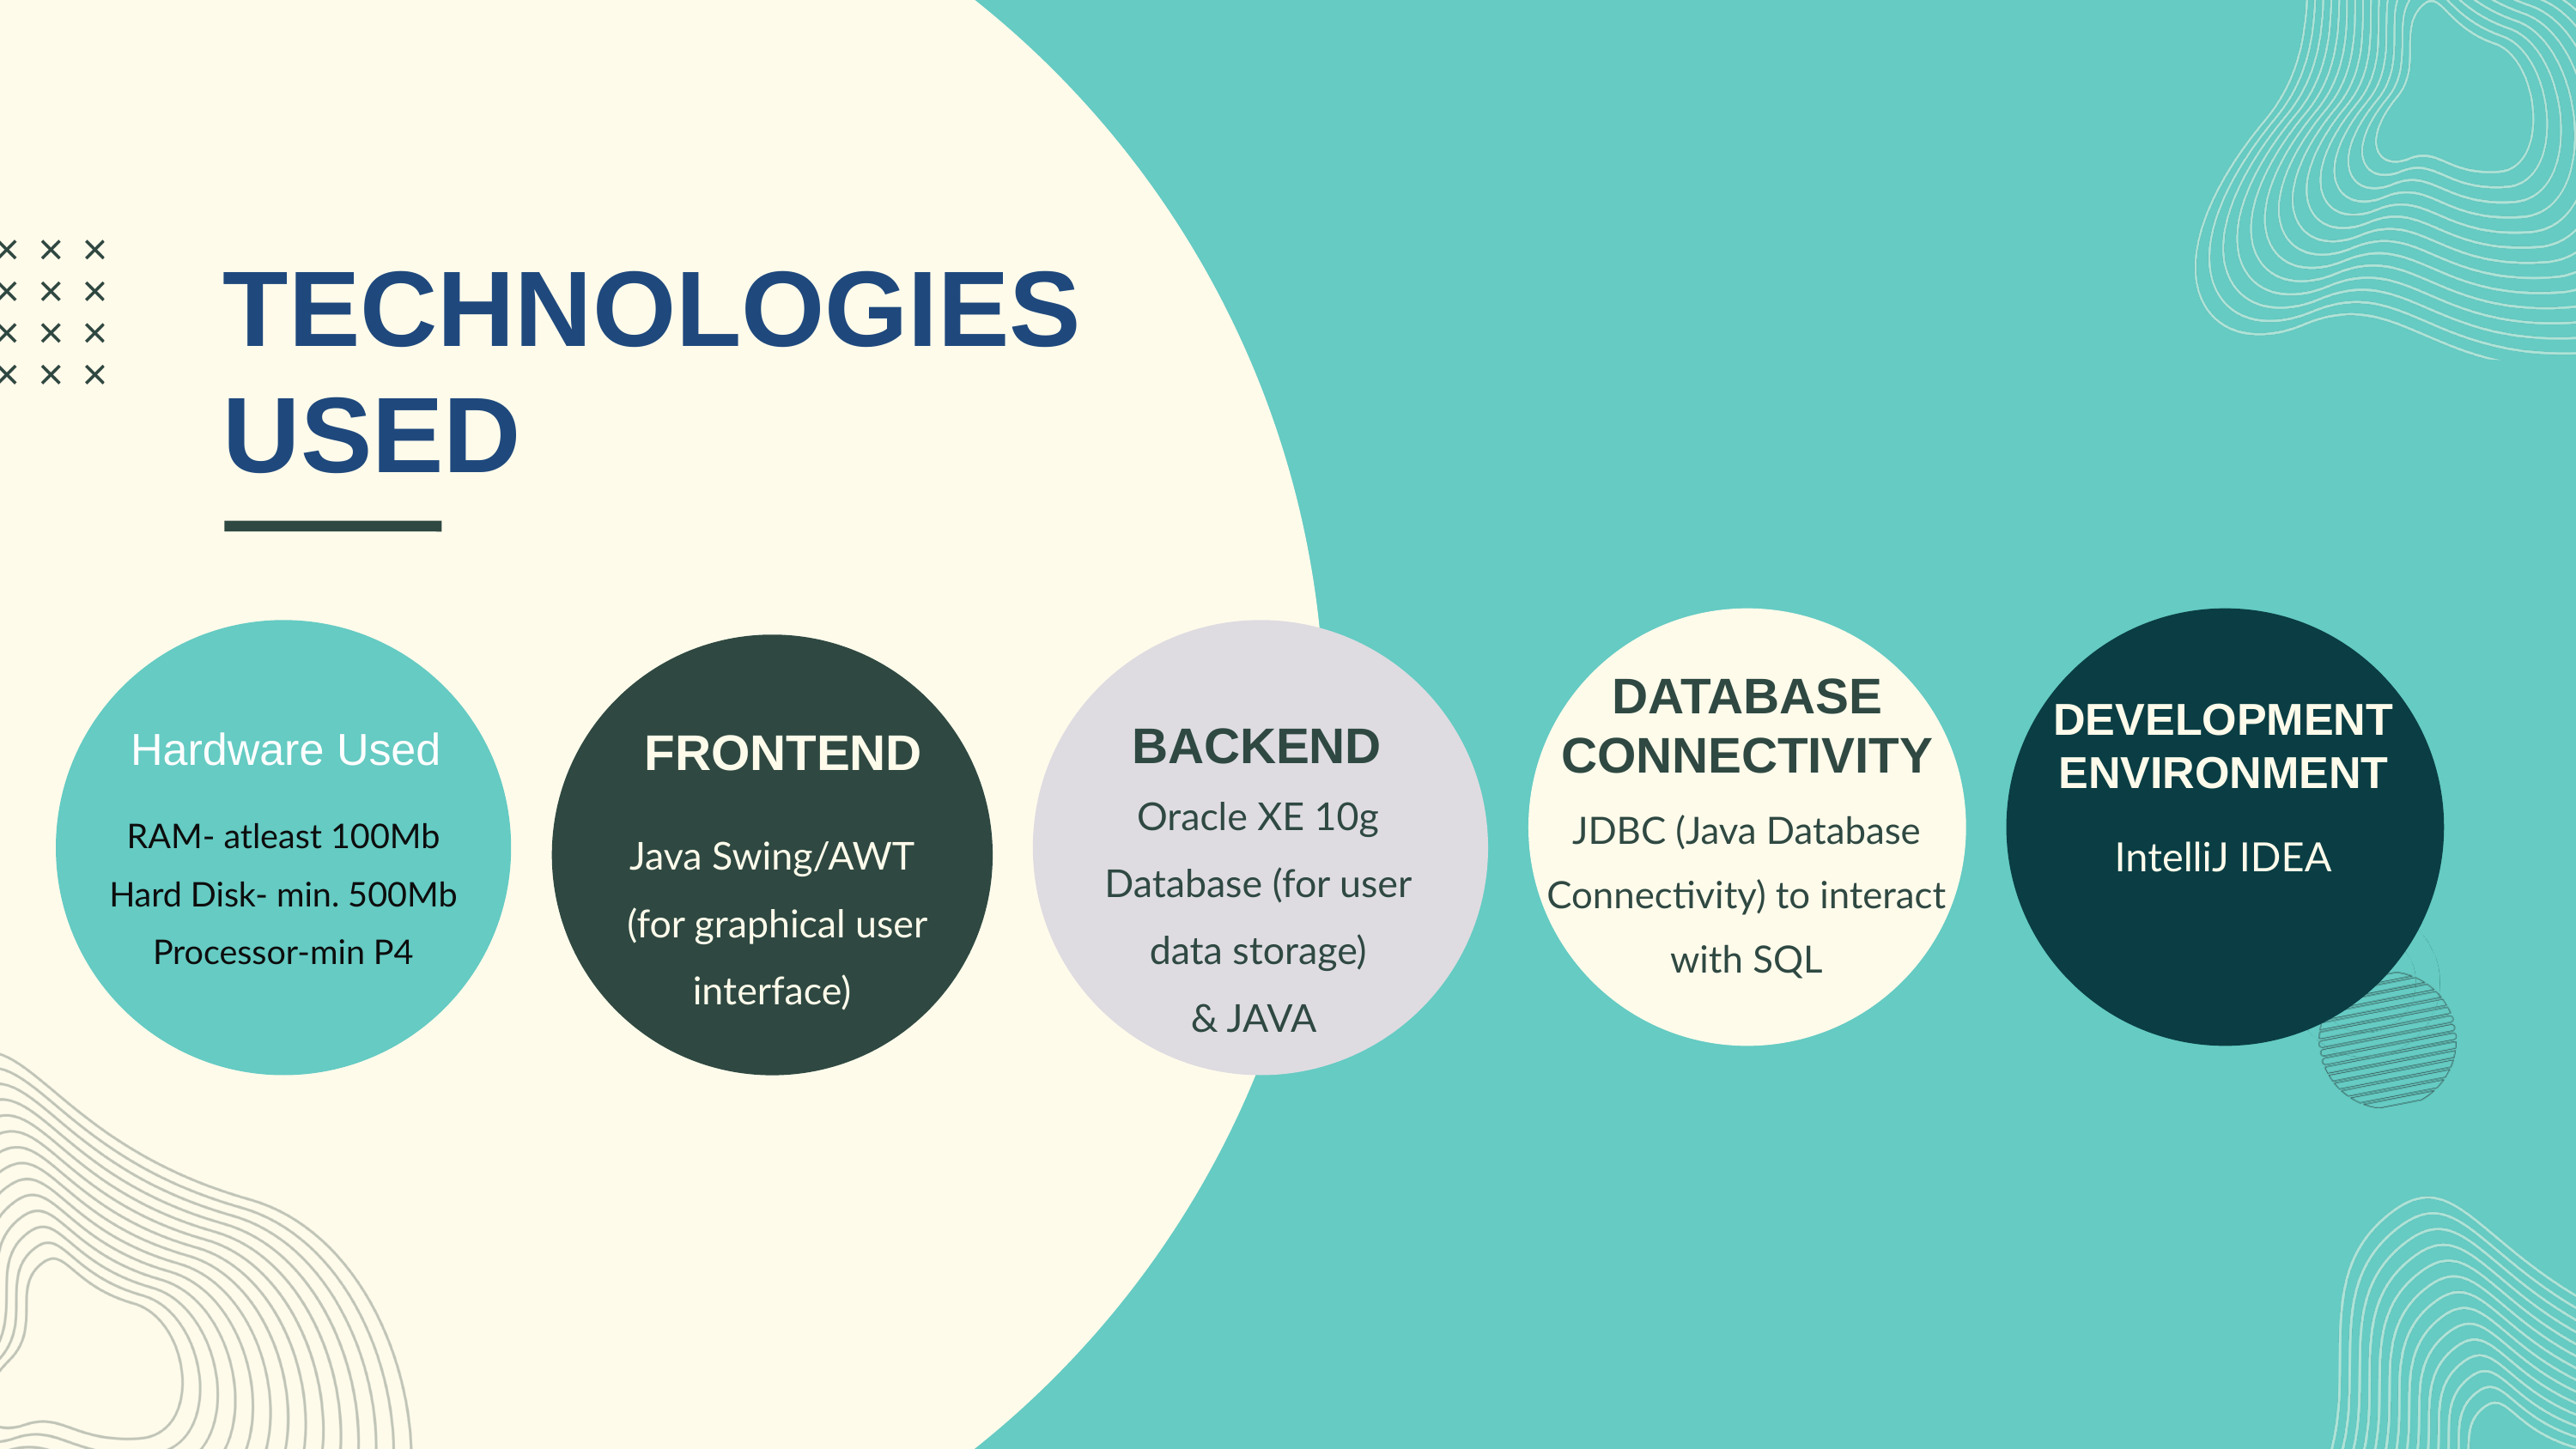

TECHNOLOGIES USED

DATABASE CONNECTIVITY
DEVELOPMENT ENVIRONMENT
BACKEND

Hardware Used
FRONTEND
Oracle XE 10g Database (for user data storage)
& JAVA

JDBC (Java Database Connectivity) to interact with SQL

RAM- atleast 100Mb
Hard Disk- min. 500Mb
Processor-min P4

 IntelliJ IDEA

Java Swing/AWT
 (for graphical user interface)